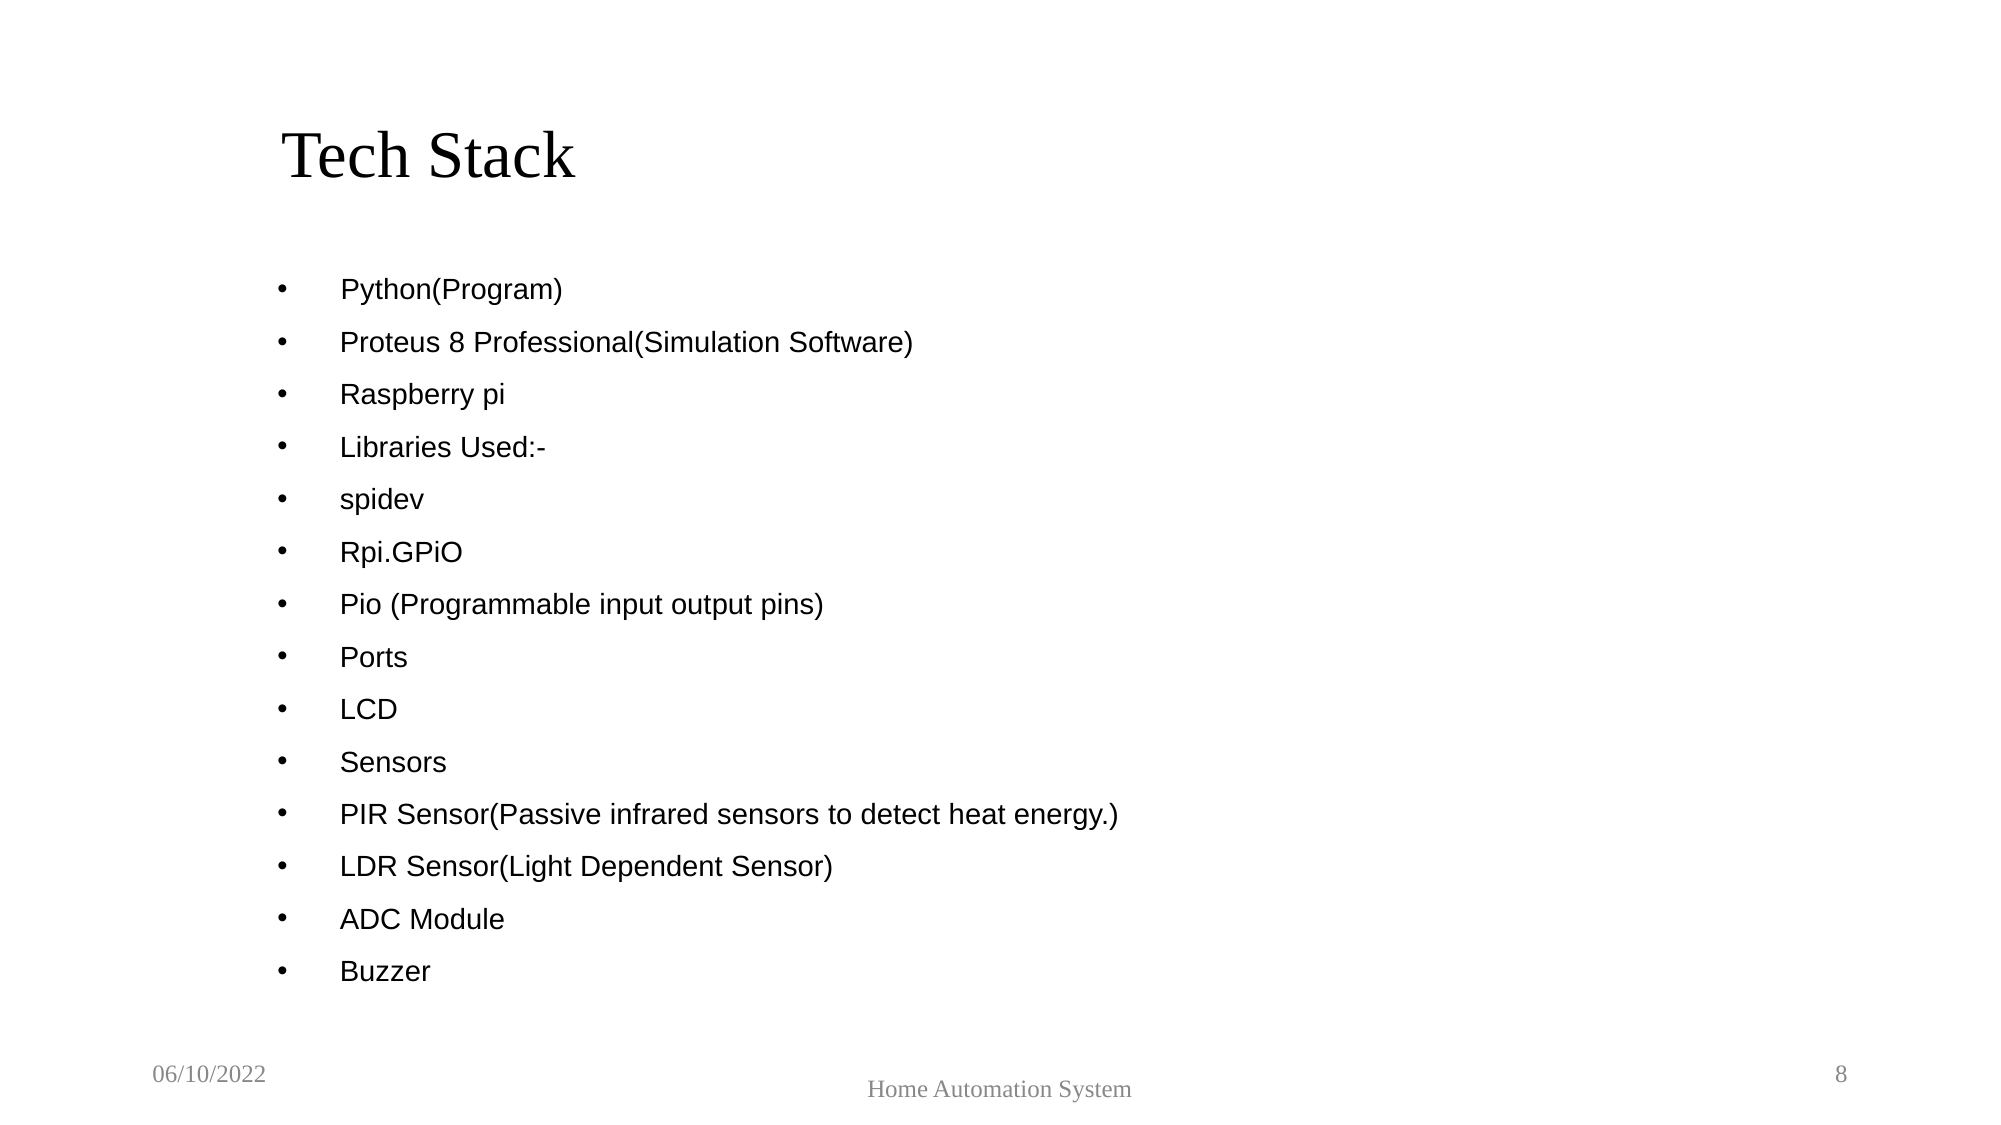

# Tech Stack
  Python(Program)
Proteus 8 Professional(Simulation Software)
Raspberry pi
Libraries Used:-
spidev
Rpi.GPiO
Pio (Programmable input output pins)
Ports
LCD
Sensors
PIR Sensor(Passive infrared sensors to detect heat energy.)
LDR Sensor(Light Dependent Sensor)
ADC Module
Buzzer

06/10/2022

Home Automation System
8